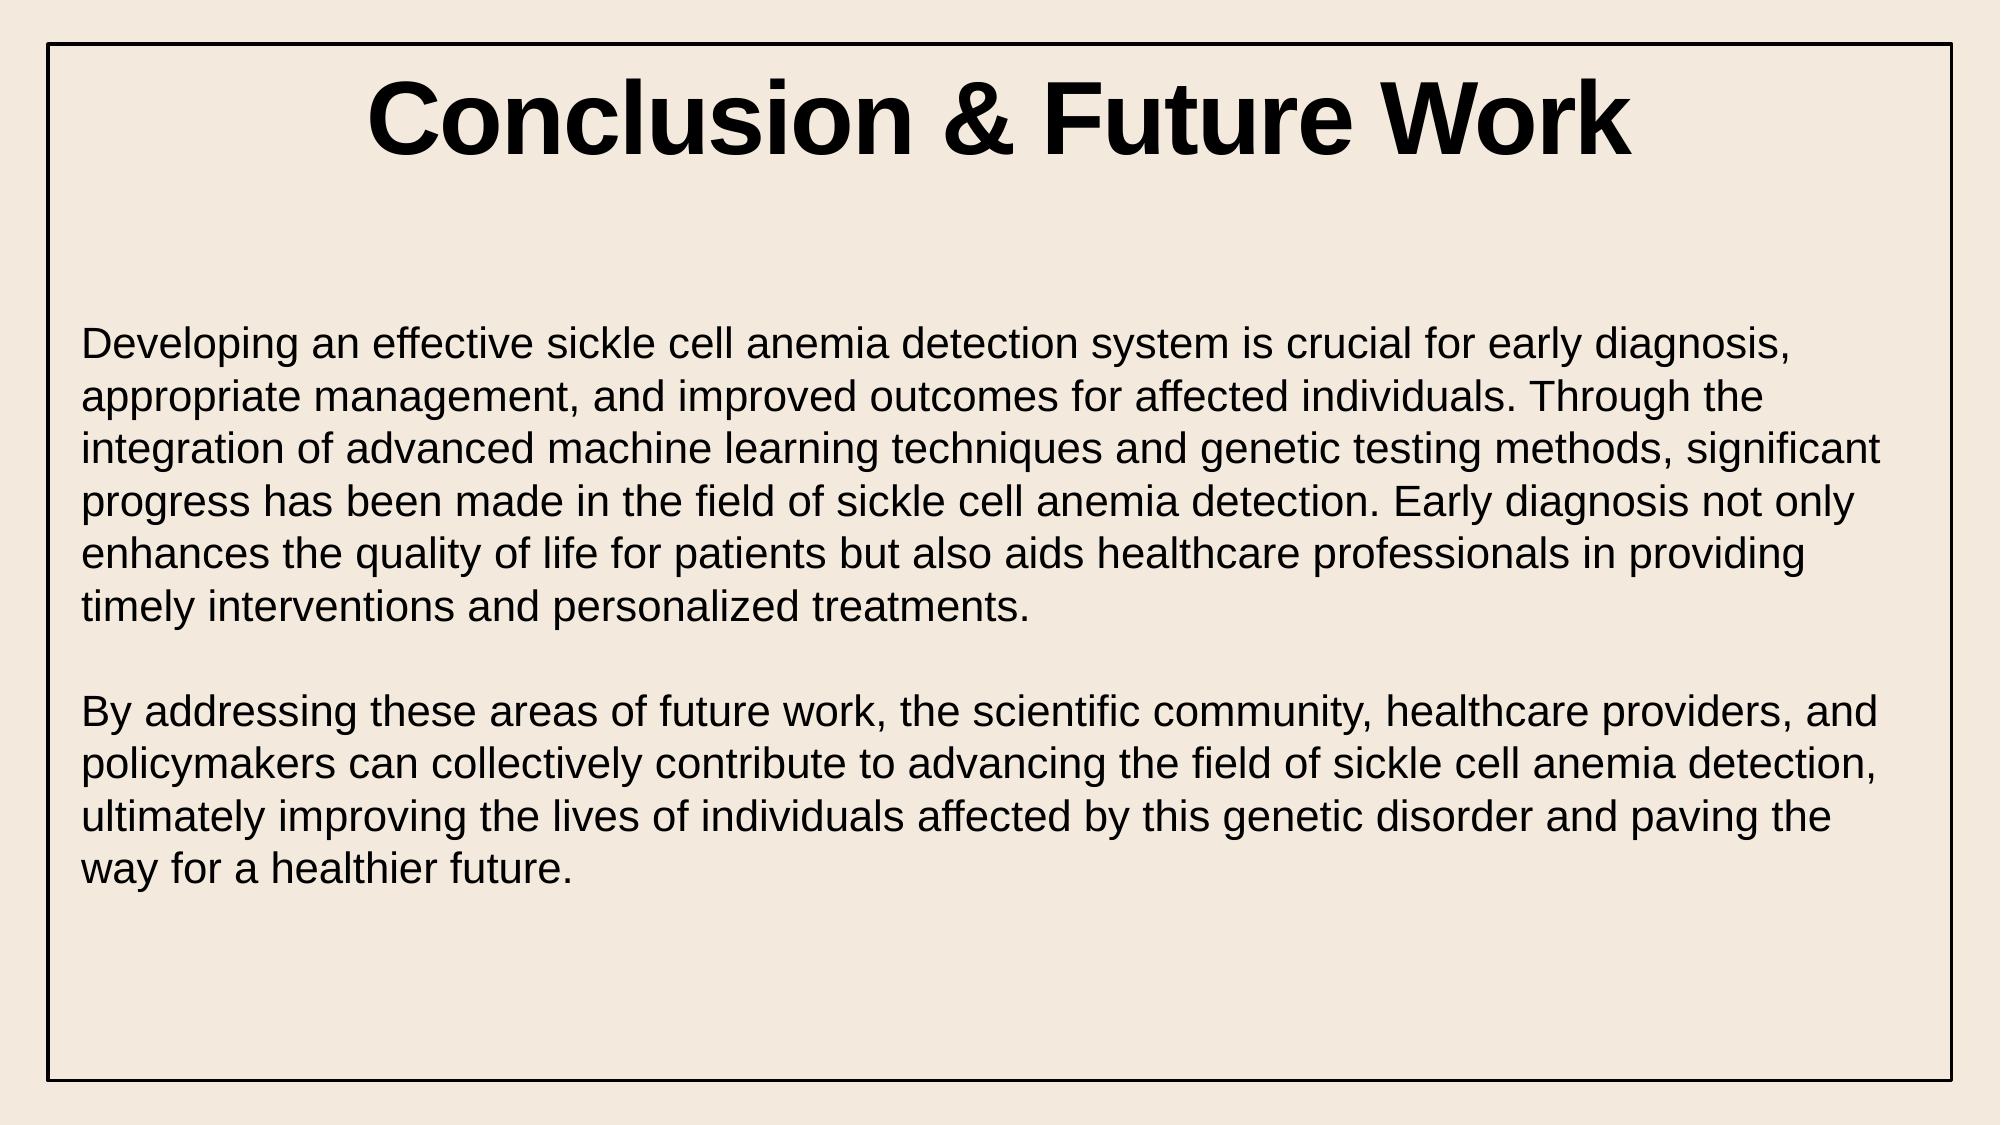

# Conclusion & Future Work
Developing an effective sickle cell anemia detection system is crucial for early diagnosis, appropriate management, and improved outcomes for affected individuals. Through the integration of advanced machine learning techniques and genetic testing methods, significant progress has been made in the field of sickle cell anemia detection. Early diagnosis not only enhances the quality of life for patients but also aids healthcare professionals in providing timely interventions and personalized treatments.

By addressing these areas of future work, the scientific community, healthcare providers, and policymakers can collectively contribute to advancing the field of sickle cell anemia detection, ultimately improving the lives of individuals affected by this genetic disorder and paving the way for a healthier future.